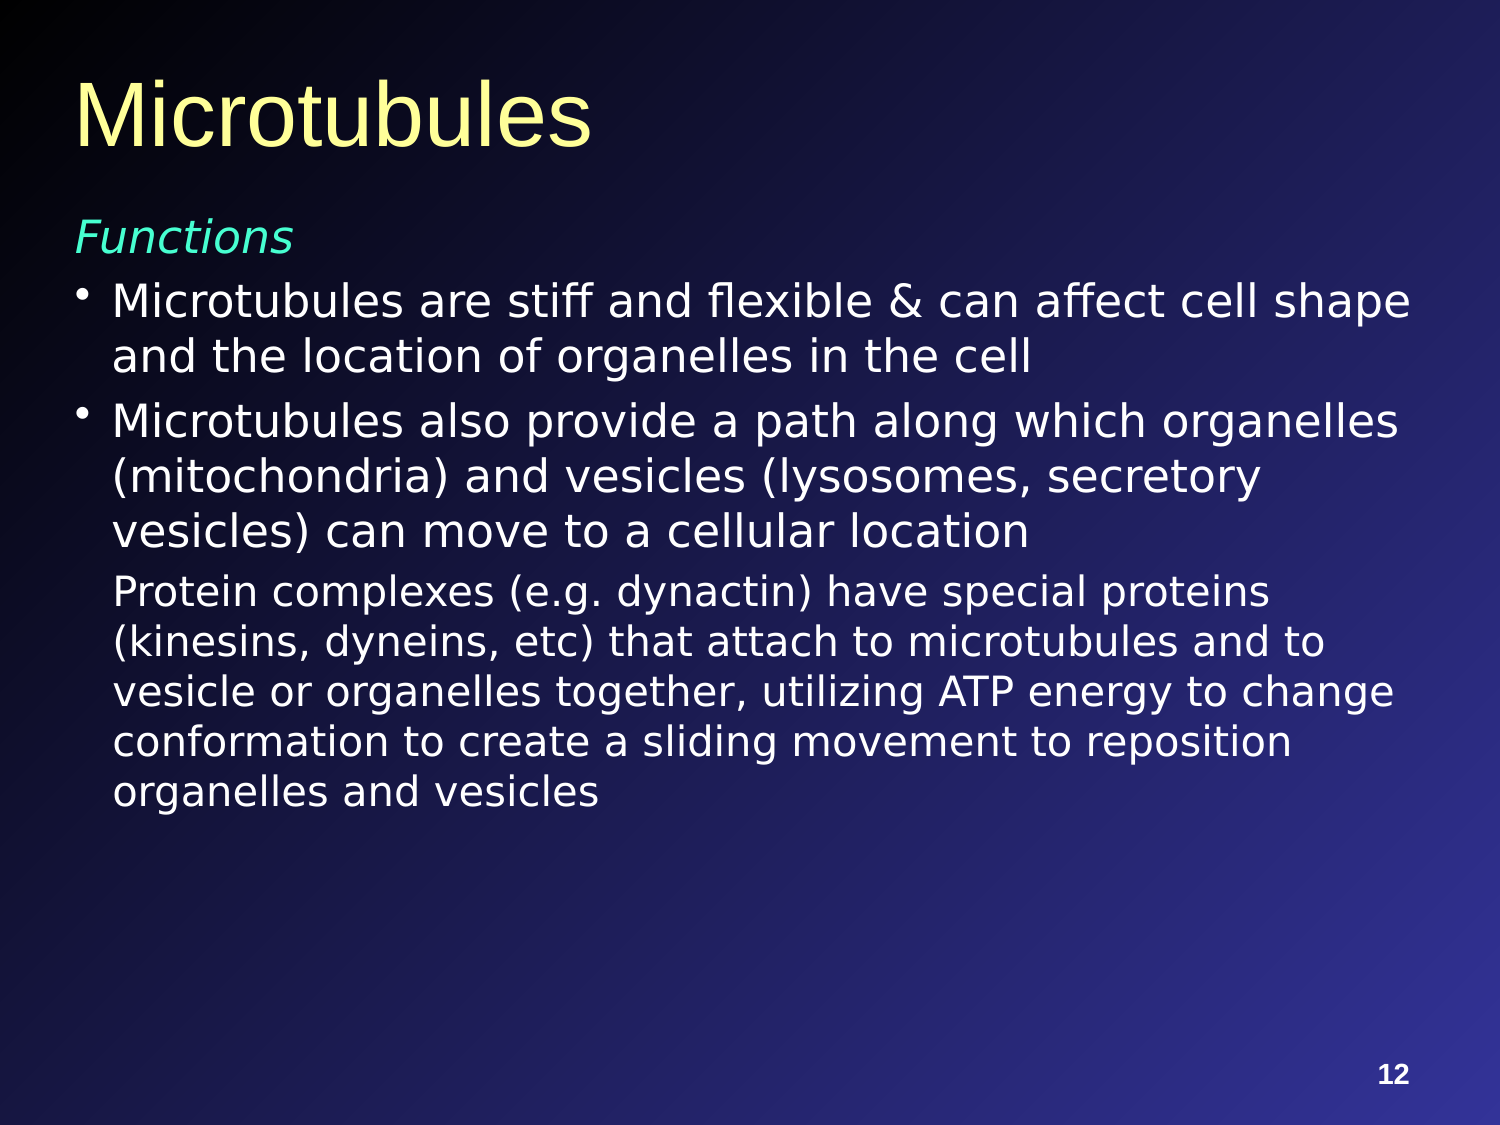

# Microtubules
Functions
Microtubules are stiff and flexible & can affect cell shape and the location of organelles in the cell
Microtubules also provide a path along which organelles (mitochondria) and vesicles (lysosomes, secretory vesicles) can move to a cellular location
Protein complexes (e.g. dynactin) have special proteins (kinesins, dyneins, etc) that attach to microtubules and to vesicle or organelles together, utilizing ATP energy to change conformation to create a sliding movement to reposition organelles and vesicles
12